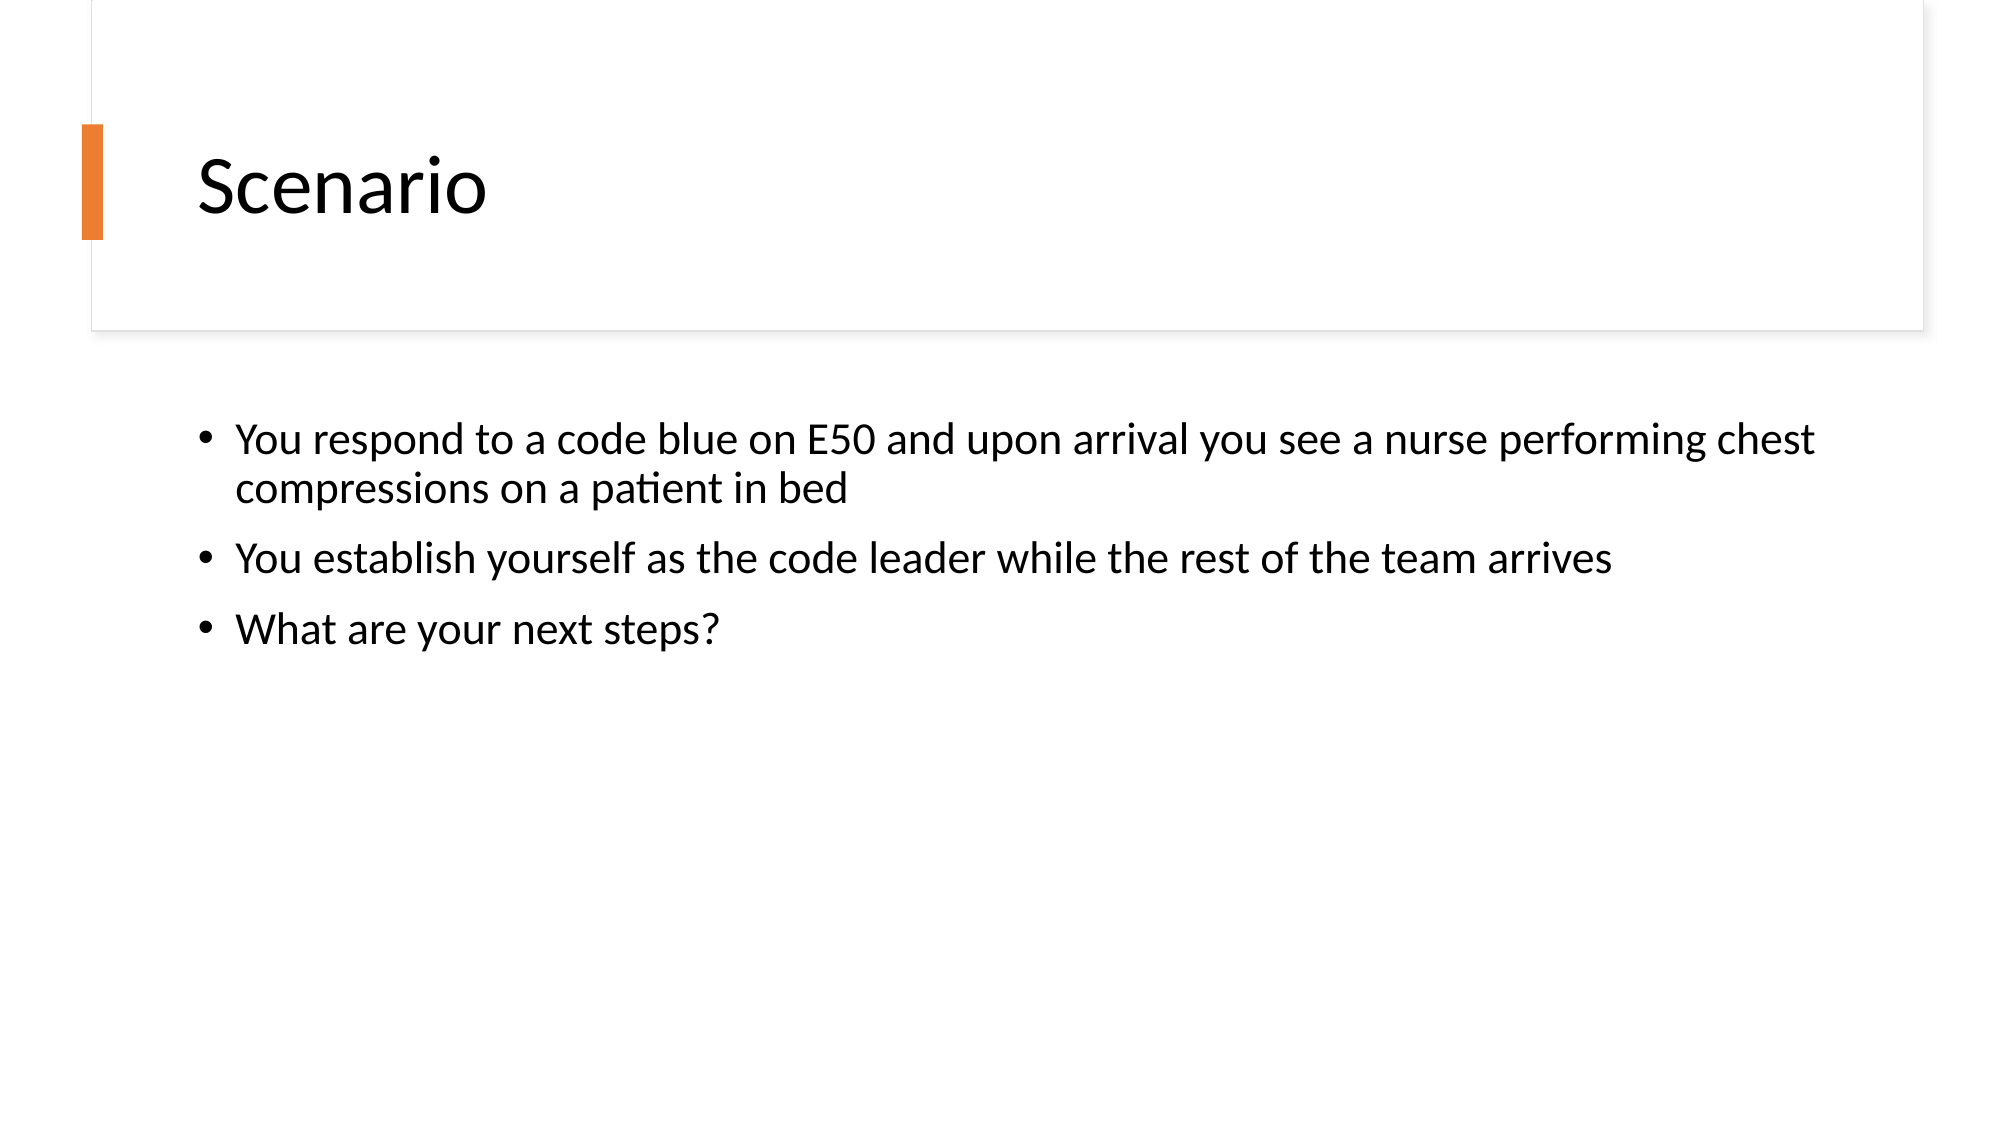

# Scenario

You respond to a code blue on E50 and upon arrival you see a nurse performing chest compressions on a patient in bed
You establish yourself as the code leader while the rest of the team arrives
What are your next steps?